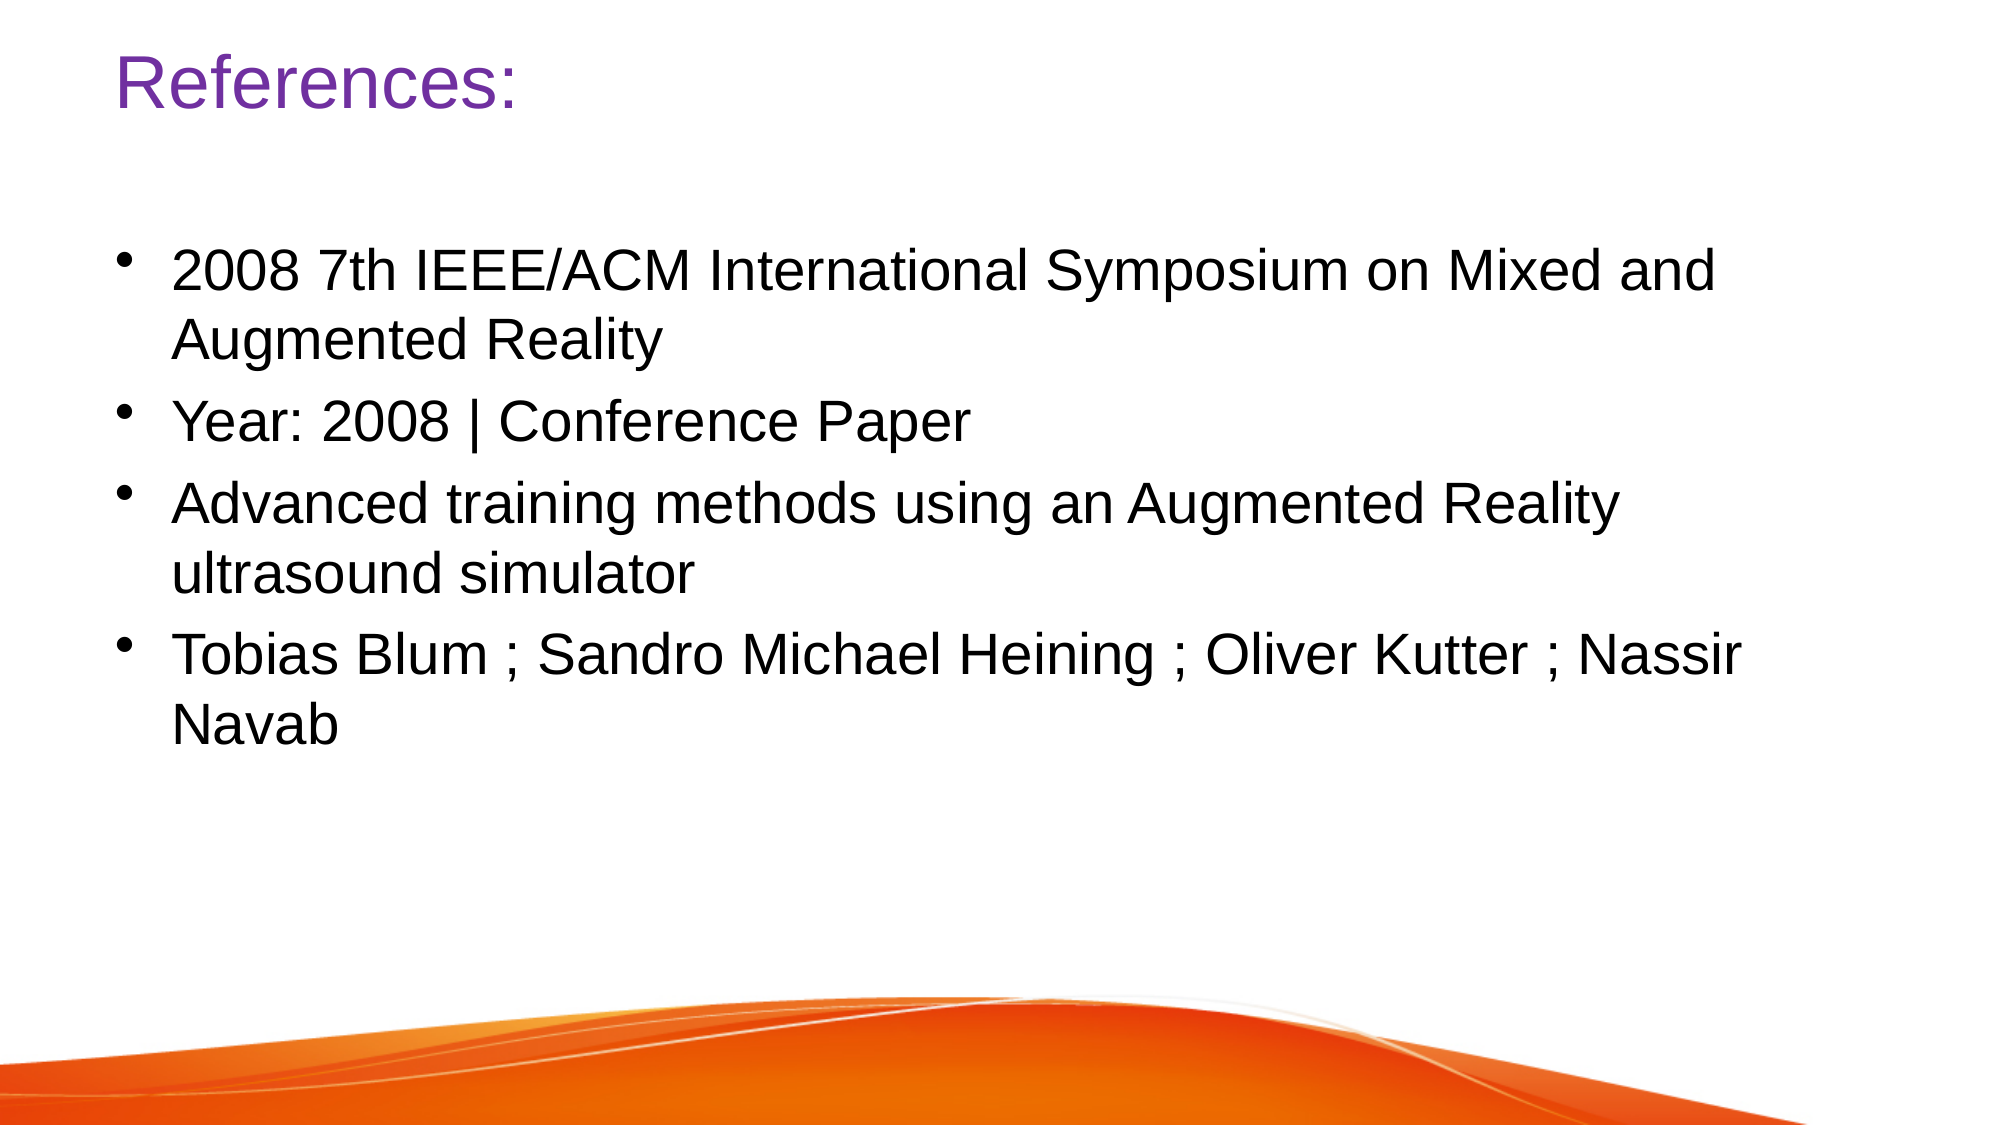

# References:
2008 7th IEEE/ACM International Symposium on Mixed and Augmented Reality
Year: 2008 | Conference Paper
Advanced training methods using an Augmented Reality ultrasound simulator
Tobias Blum ; Sandro Michael Heining ; Oliver Kutter ; Nassir Navab